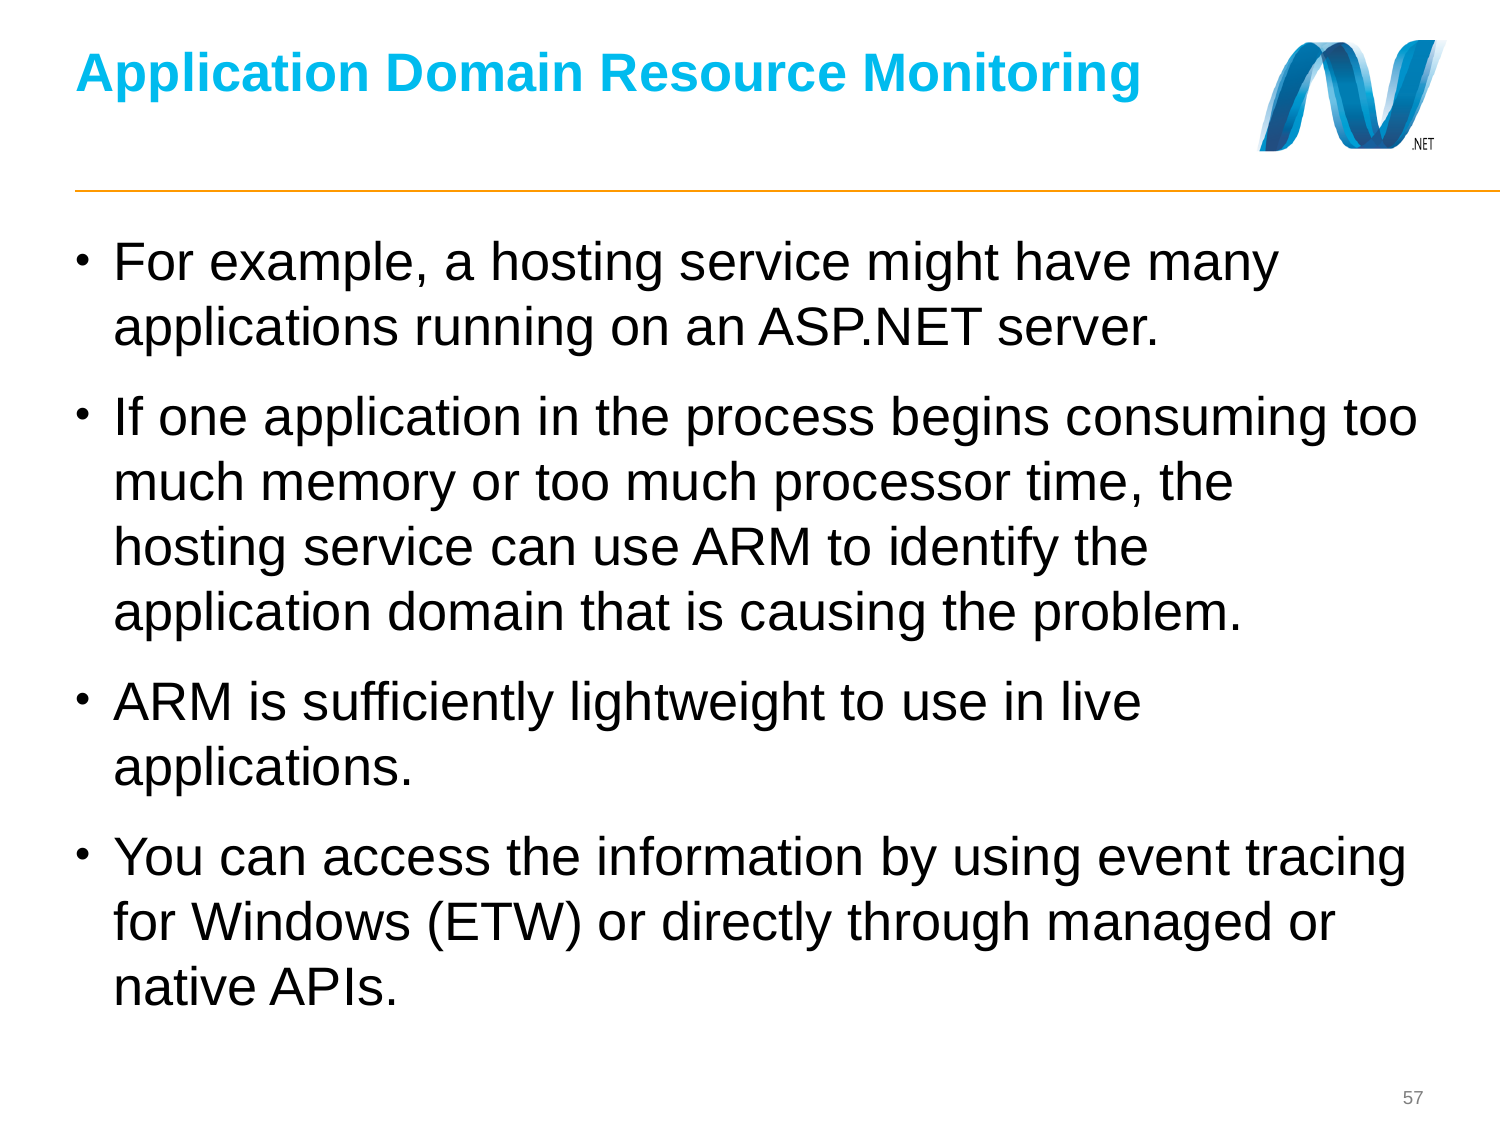

# Application Domain Resource Monitoring
For example, a hosting service might have many applications running on an ASP.NET server.
If one application in the process begins consuming too much memory or too much processor time, the hosting service can use ARM to identify the application domain that is causing the problem.
ARM is sufficiently lightweight to use in live applications.
You can access the information by using event tracing for Windows (ETW) or directly through managed or native APIs.